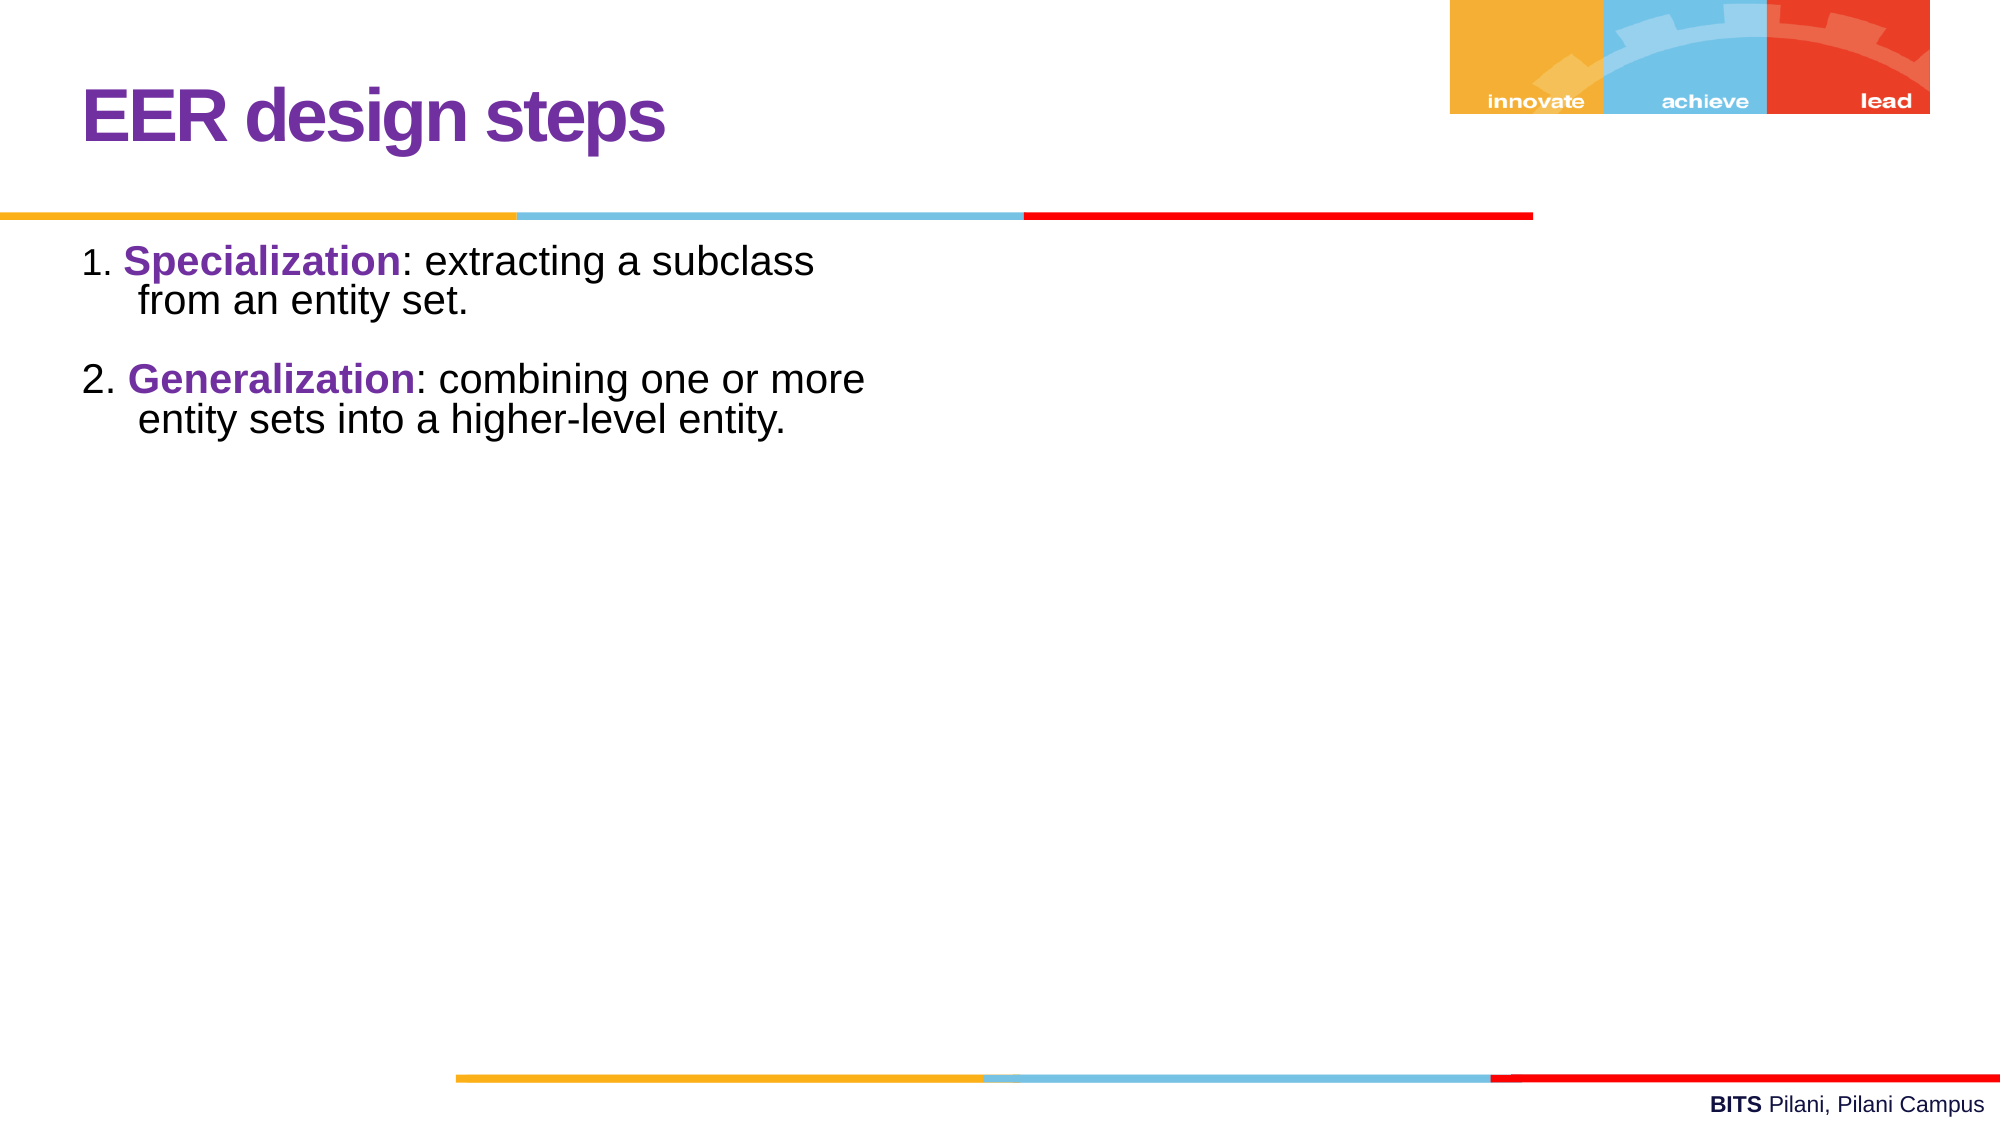

EER design steps
1. Specialization: extracting a subclass from an entity set.

2. Generalization: combining one or more entity sets into a higher-level entity.